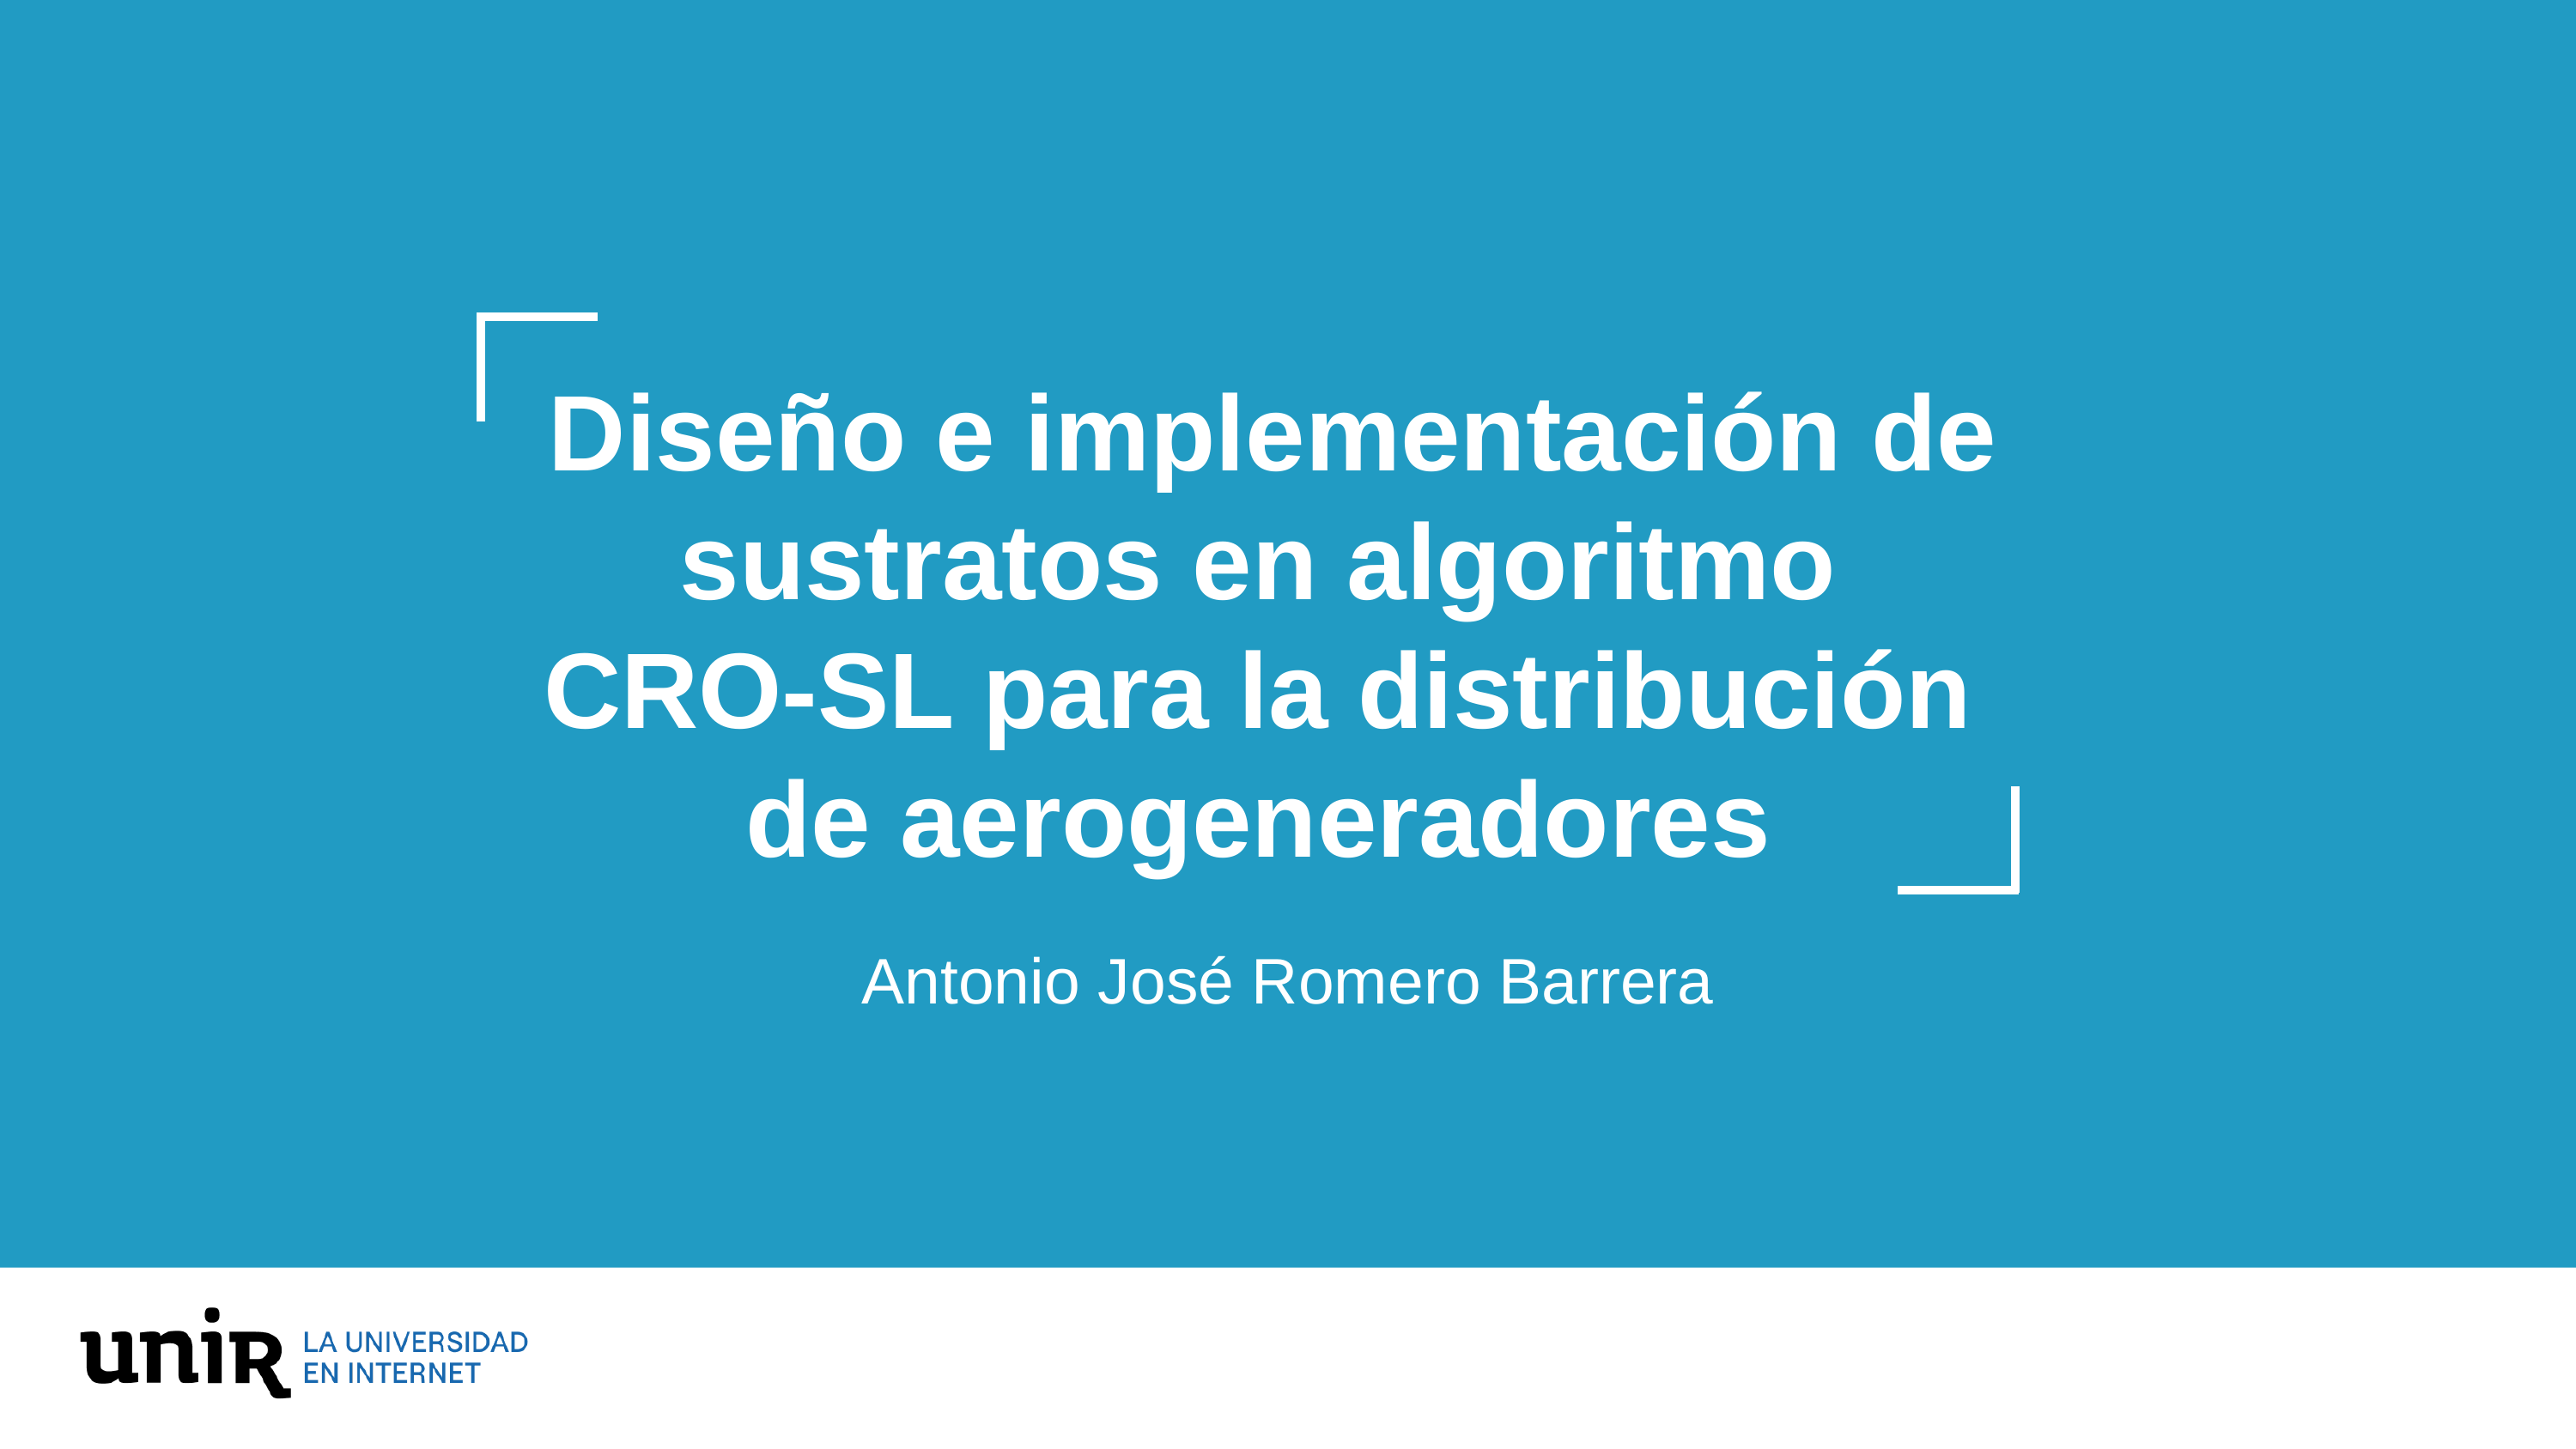

Diseño e implementación de sustratos en algoritmo
CRO-SL para la distribución
de aerogeneradores
Antonio José Romero Barrera